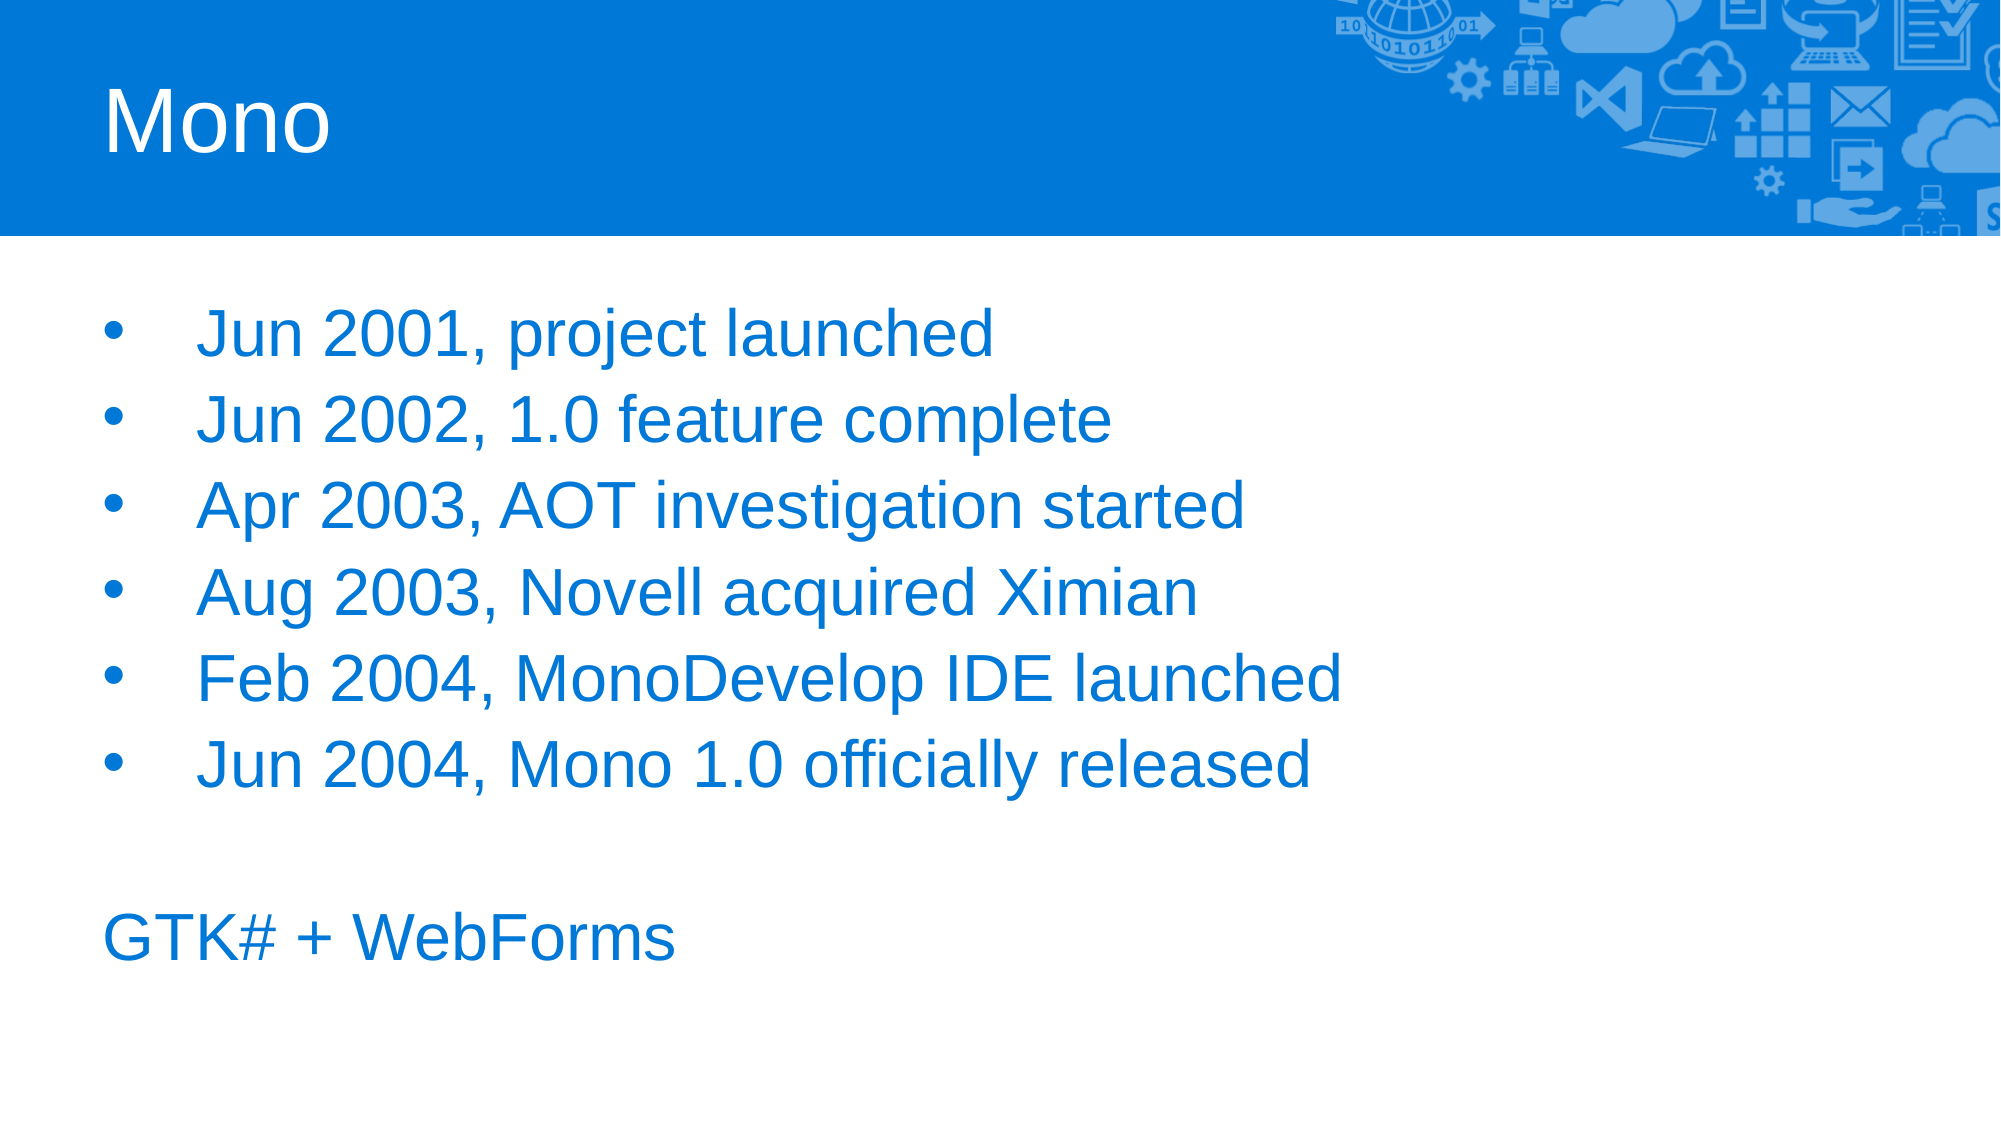

# Mono
Jun 2001, project launched
Jun 2002, 1.0 feature complete
Apr 2003, AOT investigation started
Aug 2003, Novell acquired Ximian
Feb 2004, MonoDevelop IDE launched
Jun 2004, Mono 1.0 officially released

GTK# + WebForms